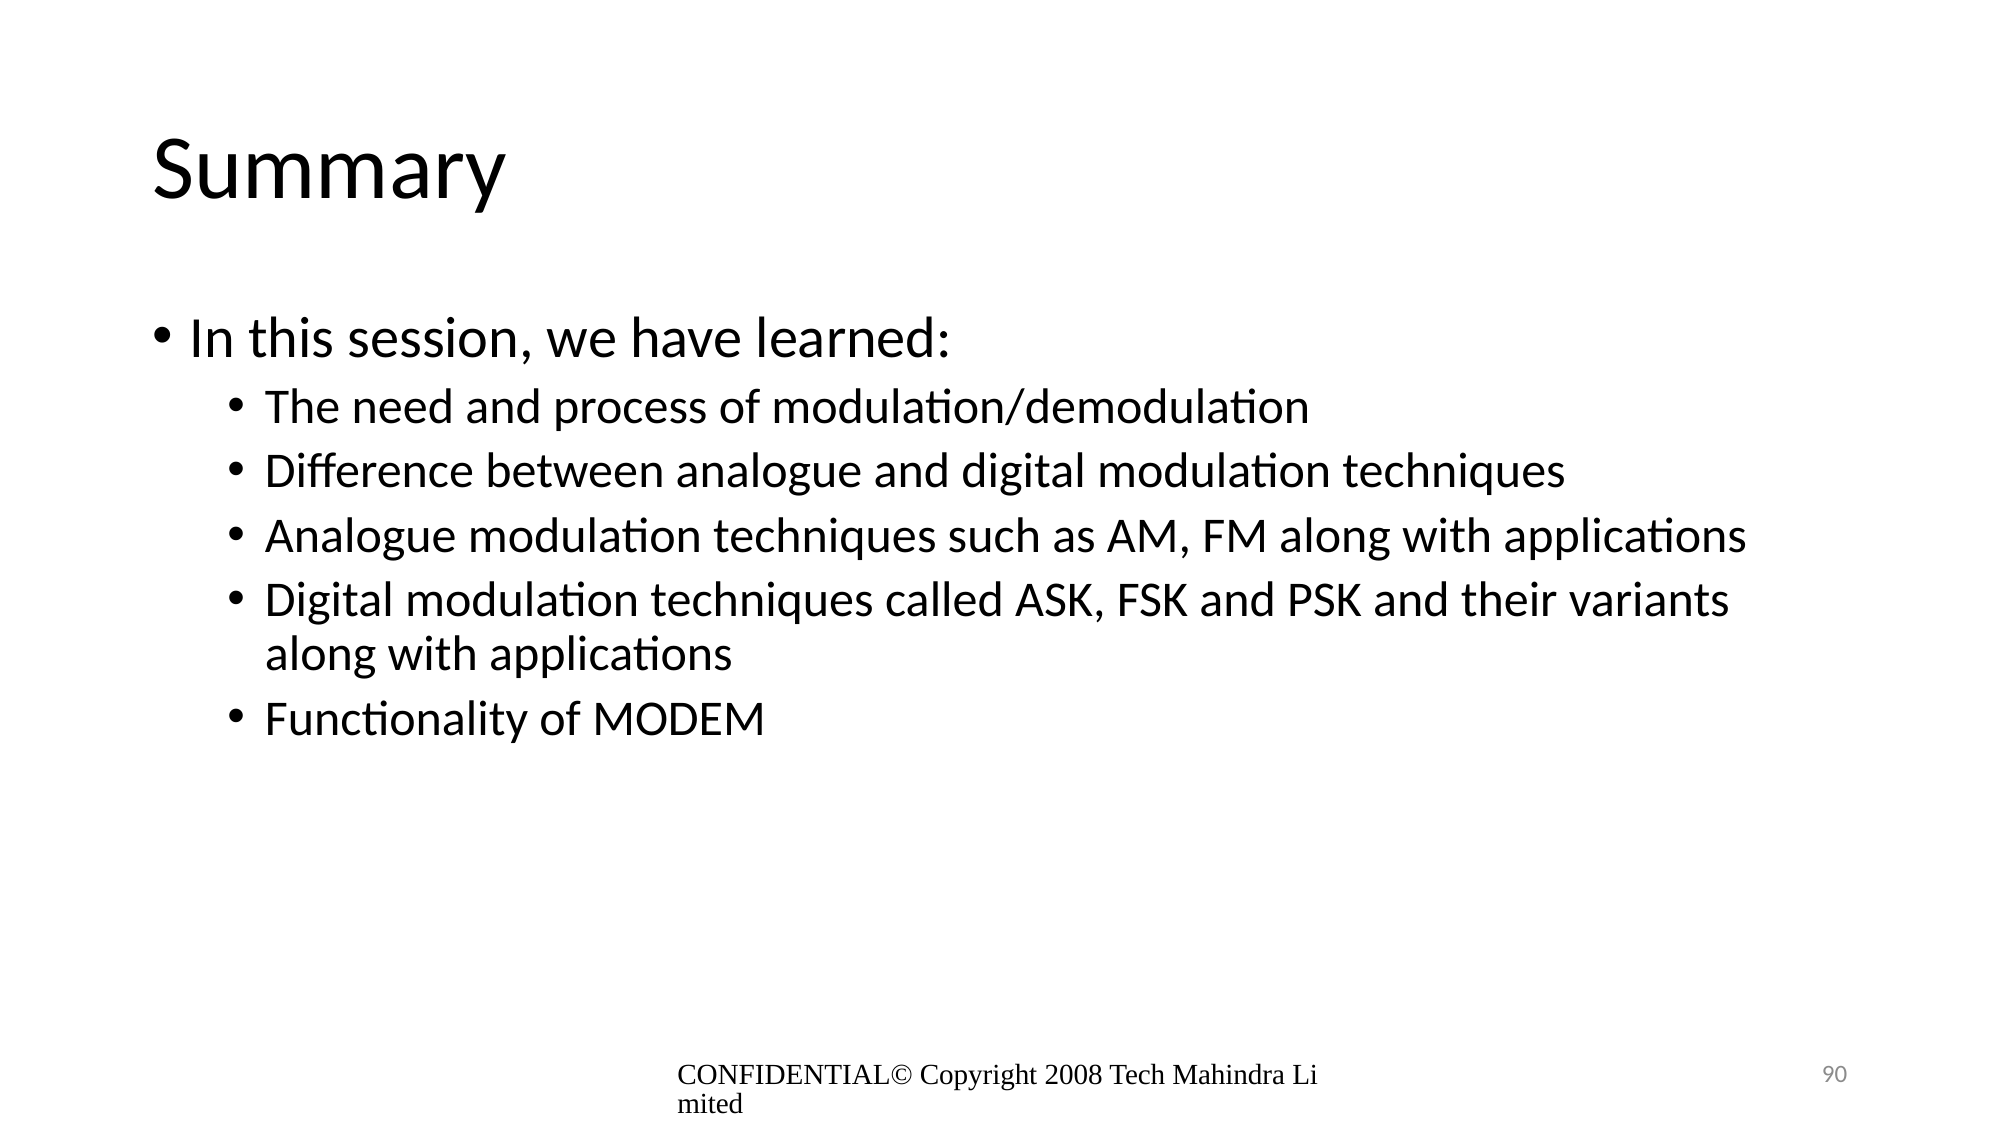

# Summary
In this session, we have learned:
The need and process of modulation/demodulation
Difference between analogue and digital modulation techniques
Analogue modulation techniques such as AM, FM along with applications
Digital modulation techniques called ASK, FSK and PSK and their variants along with applications
Functionality of MODEM
CONFIDENTIAL© Copyright 2008 Tech Mahindra Limited
90